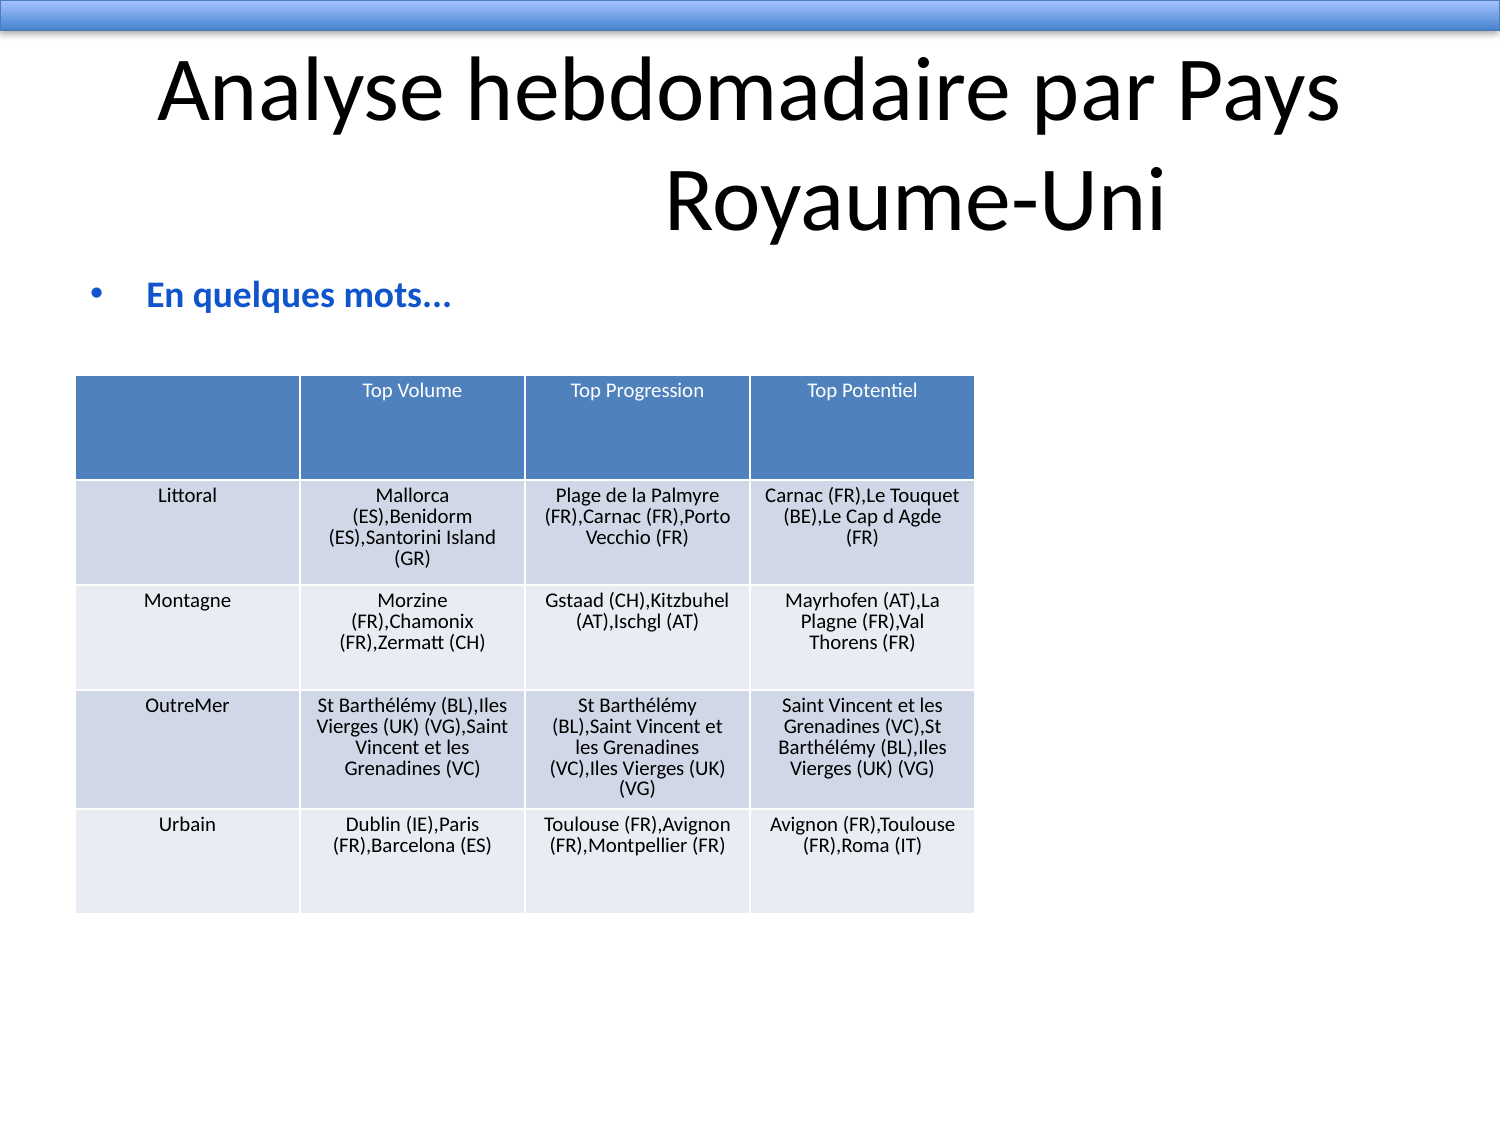

# Analyse hebdomadaire par Pays
                Royaume-Uni
En quelques mots...
|  | Top Volume | Top Progression | Top Potentiel |
| --- | --- | --- | --- |
| Littoral | Mallorca (ES),Benidorm (ES),Santorini Island (GR) | Plage de la Palmyre (FR),Carnac (FR),Porto Vecchio (FR) | Carnac (FR),Le Touquet (BE),Le Cap d Agde (FR) |
| Montagne | Morzine (FR),Chamonix (FR),Zermatt (CH) | Gstaad (CH),Kitzbuhel (AT),Ischgl (AT) | Mayrhofen (AT),La Plagne (FR),Val Thorens (FR) |
| OutreMer | St Barthélémy (BL),Iles Vierges (UK) (VG),Saint Vincent et les Grenadines (VC) | St Barthélémy (BL),Saint Vincent et les Grenadines (VC),Iles Vierges (UK) (VG) | Saint Vincent et les Grenadines (VC),St Barthélémy (BL),Iles Vierges (UK) (VG) |
| Urbain | Dublin (IE),Paris (FR),Barcelona (ES) | Toulouse (FR),Avignon (FR),Montpellier (FR) | Avignon (FR),Toulouse (FR),Roma (IT) |